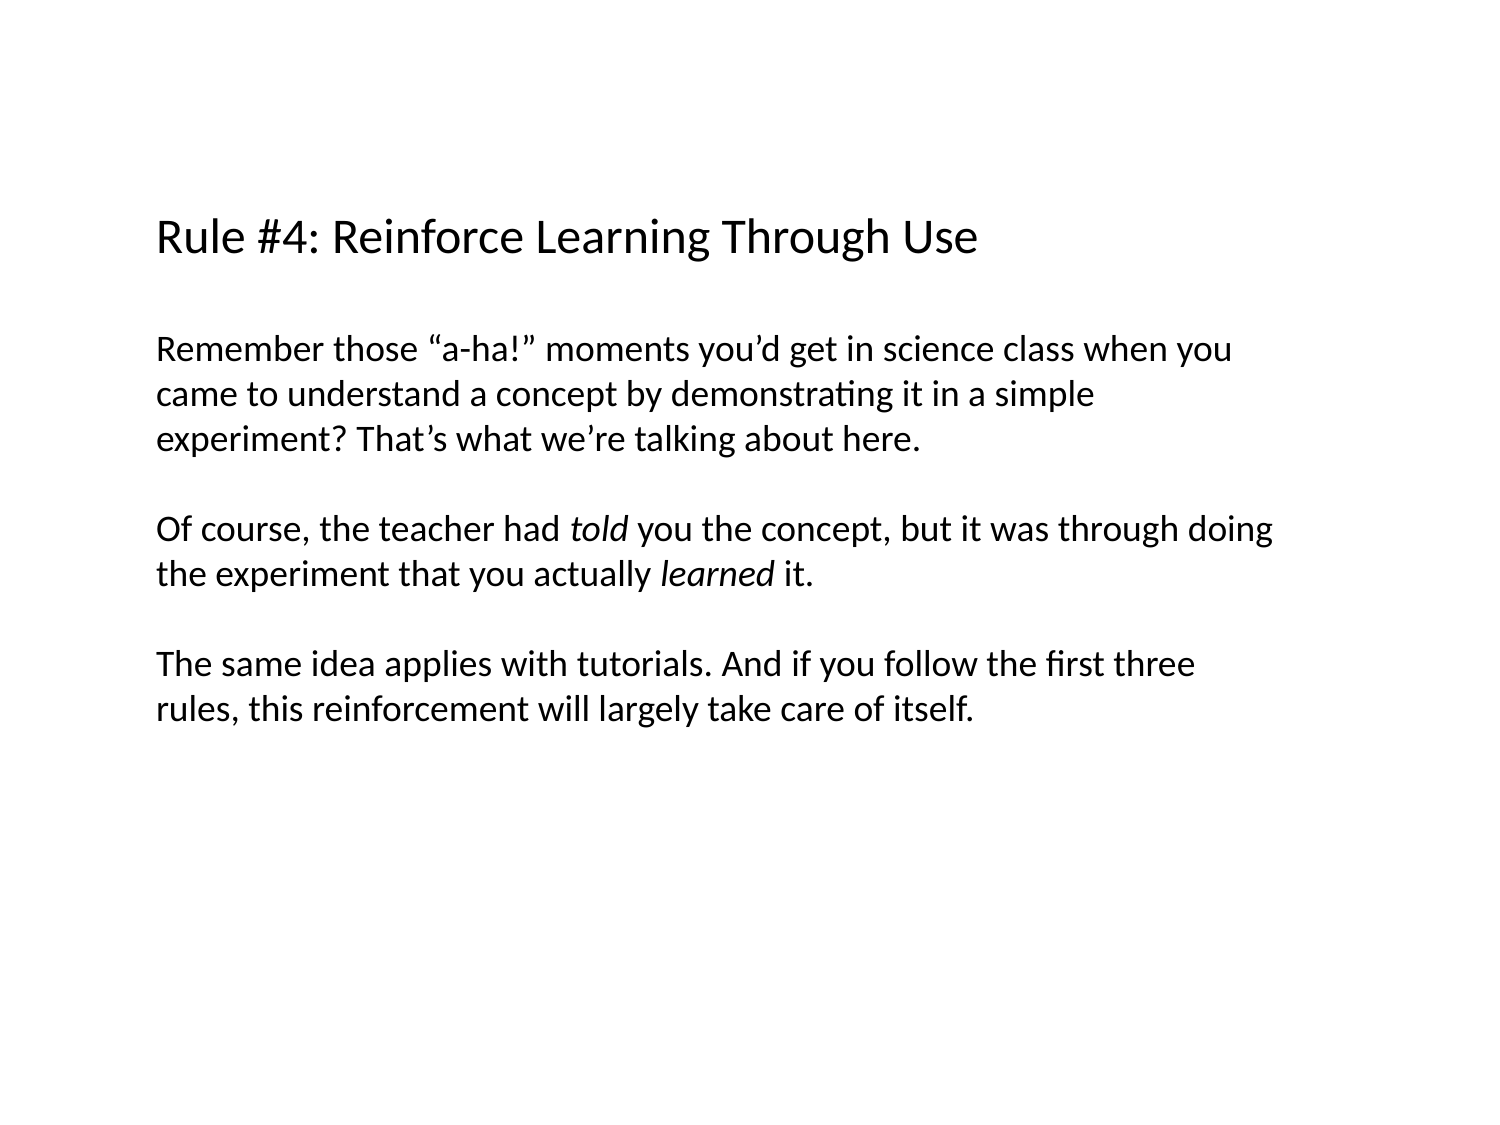

Rule #4: Reinforce Learning Through Use

Remember those “a-ha!” moments you’d get in science class when you came to understand a concept by demonstrating it in a simple experiment? That’s what we’re talking about here.

Of course, the teacher had told you the concept, but it was through doing the experiment that you actually learned it.

The same idea applies with tutorials. And if you follow the first three rules, this reinforcement will largely take care of itself.